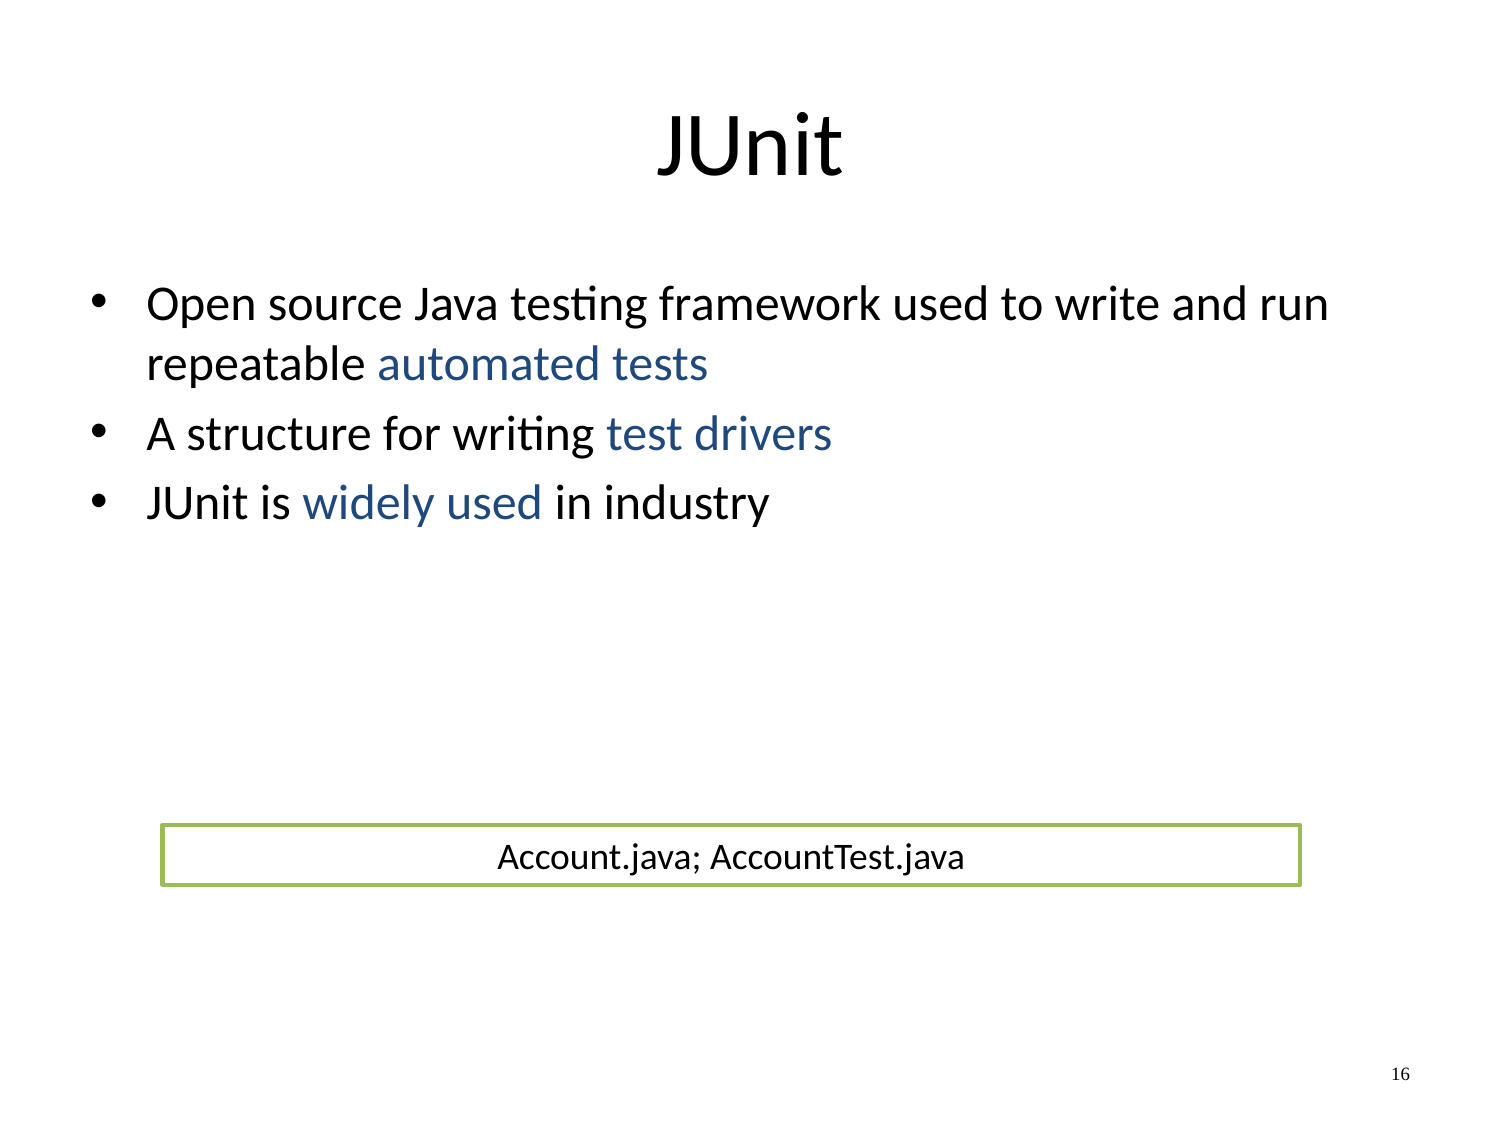

# JUnit
Open source Java testing framework used to write and run repeatable automated tests
A structure for writing test drivers
JUnit is widely used in industry
Account.java; AccountTest.java
16